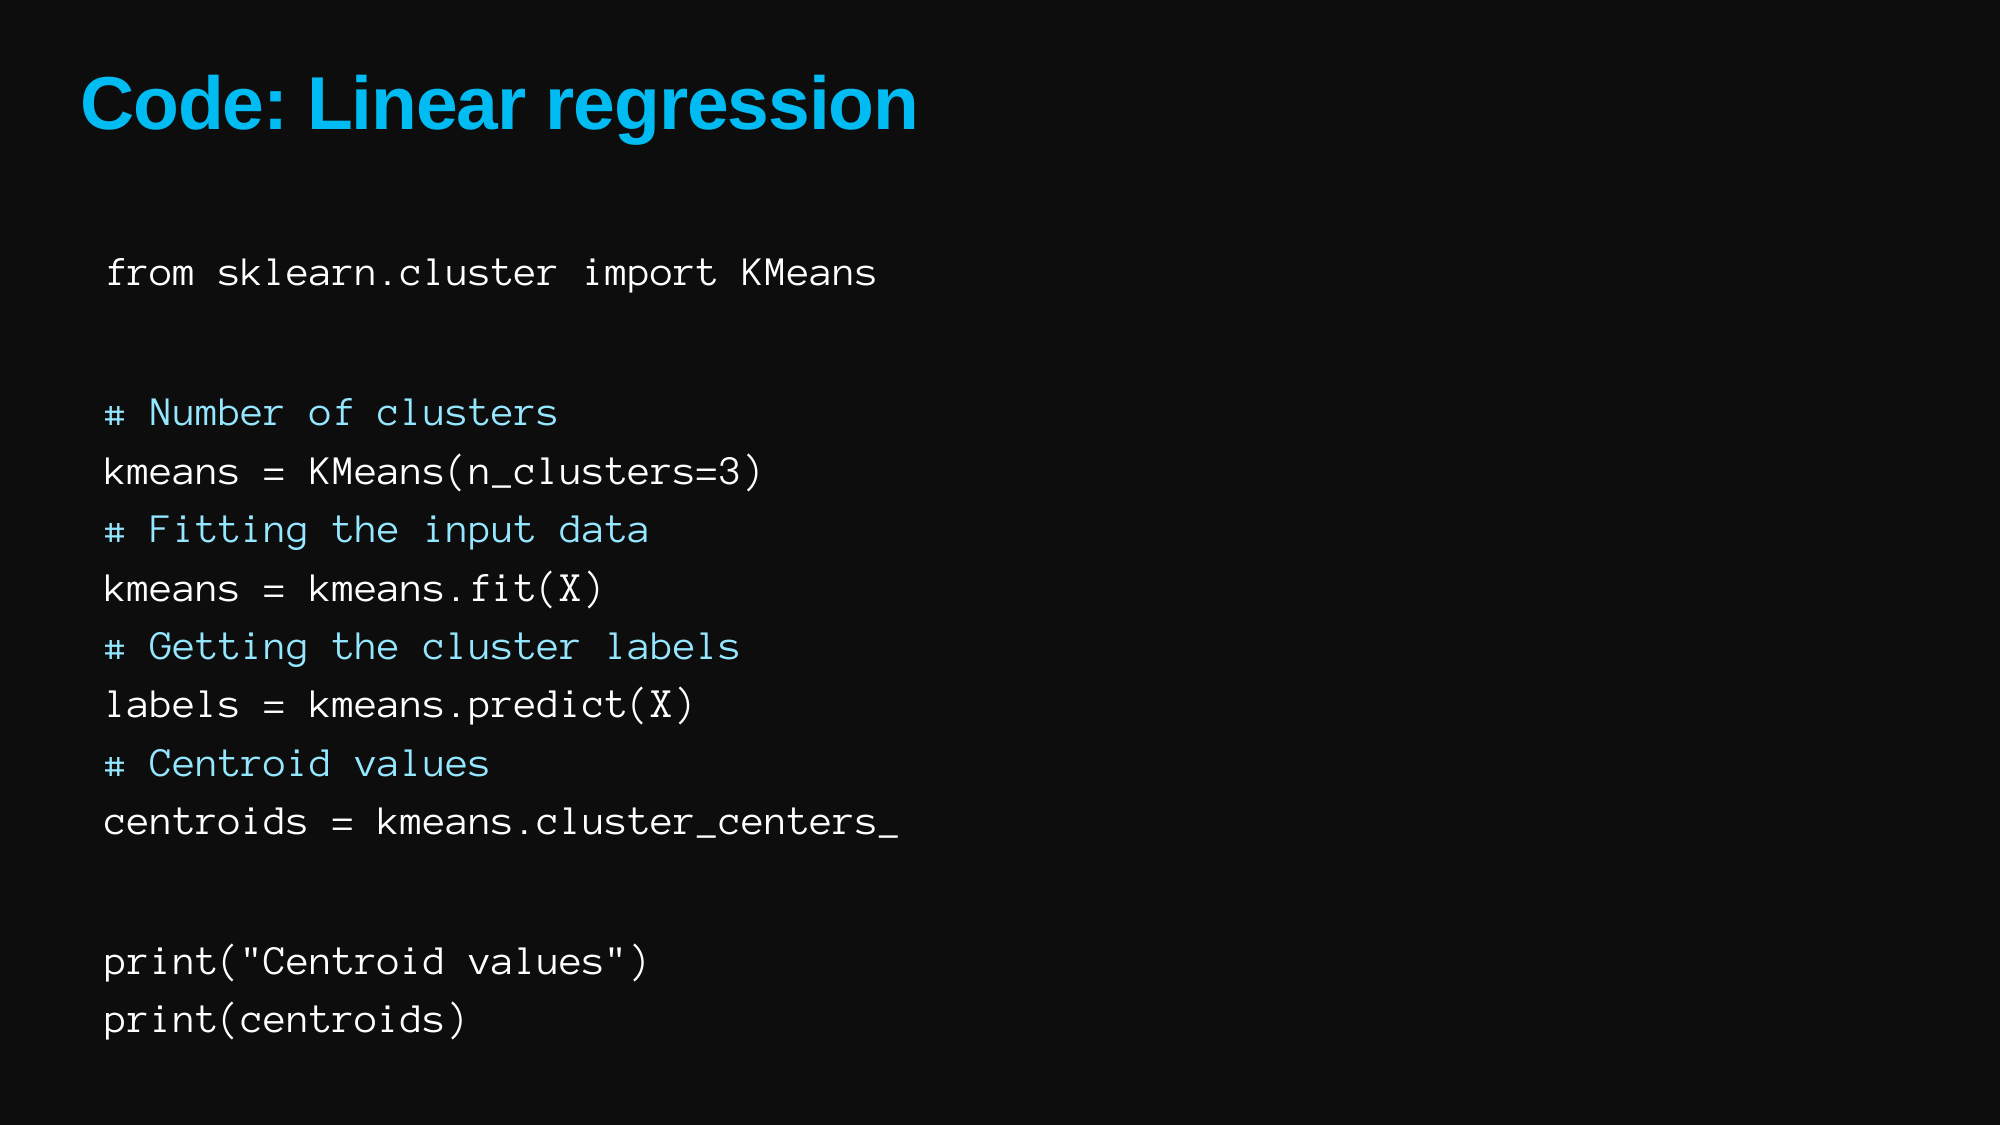

# Code: Linear regression

from sklearn.cluster import KMeans

# Number of clusters
kmeans = KMeans(n_clusters=3)
# Fitting the input data
kmeans = kmeans.fit(X)
# Getting the cluster labels
labels = kmeans.predict(X)
# Centroid values
centroids = kmeans.cluster_centers_

print("Centroid values")
print(centroids)